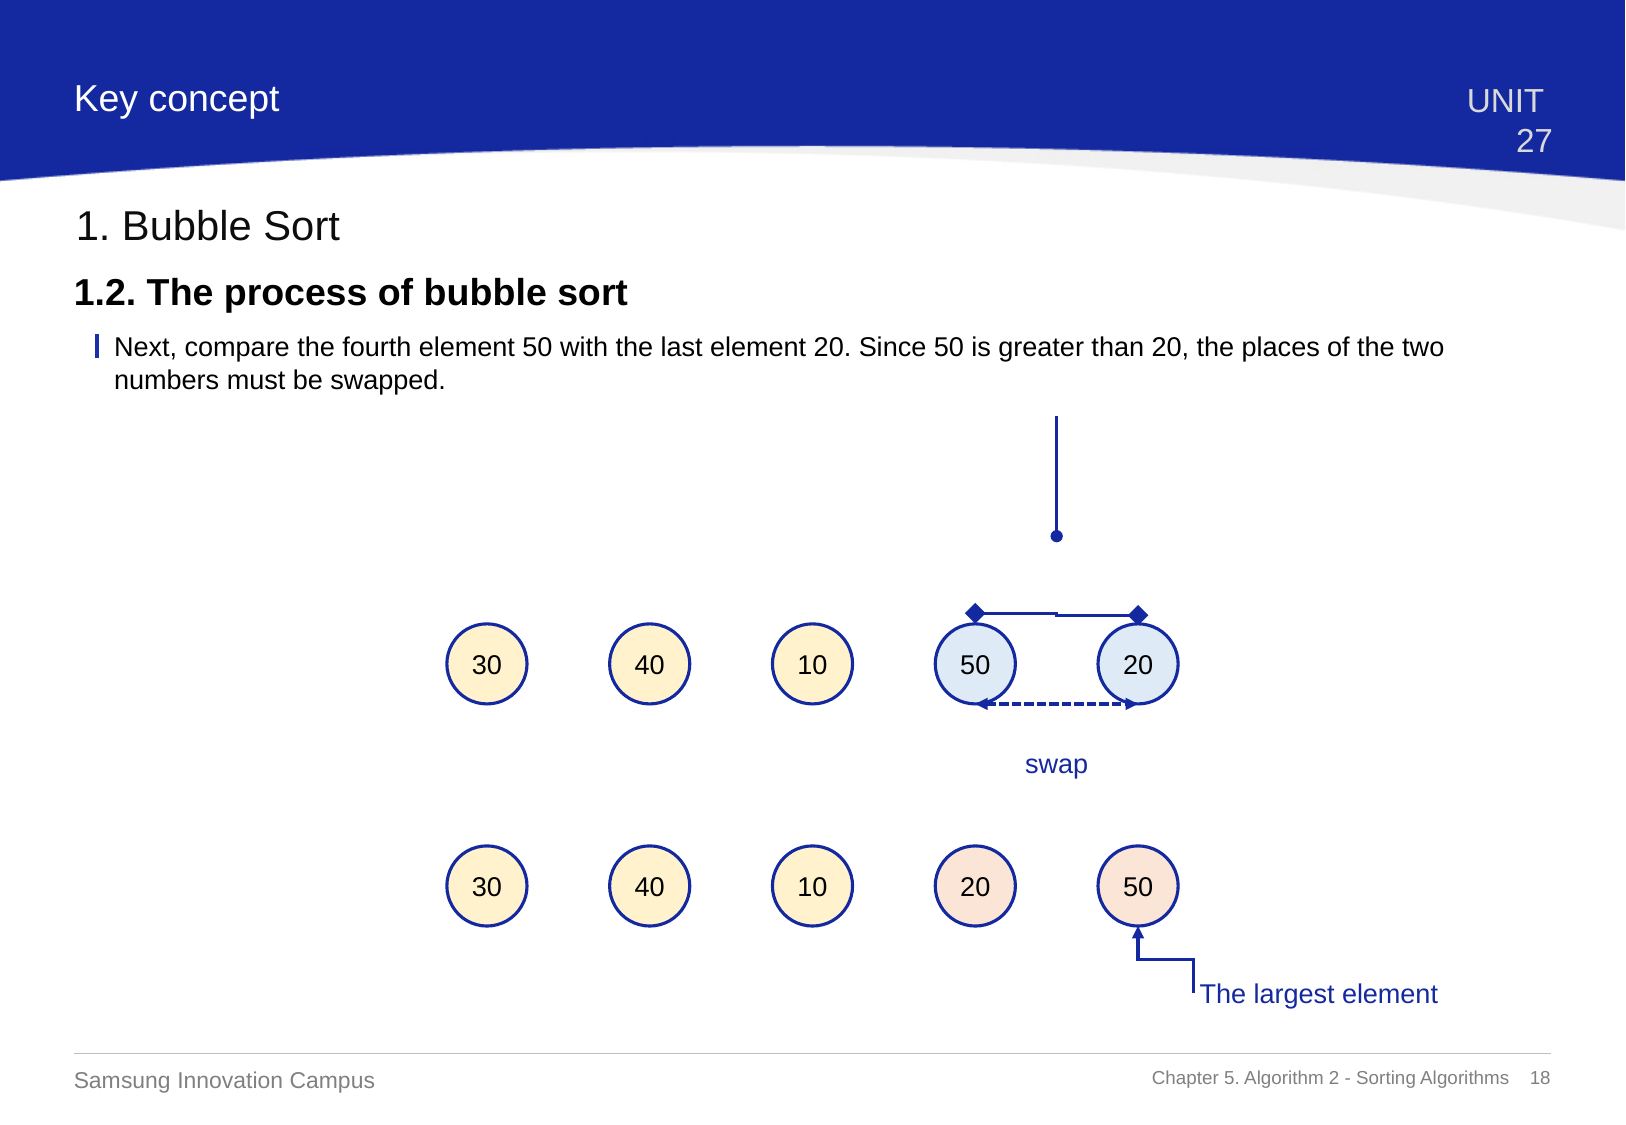

Key concept
UNIT  27
1. Bubble Sort
1.2. The process of bubble sort
Next, compare the fourth element 50 with the last element 20. Since 50 is greater than 20, the places of the two numbers must be swapped.
20
50
10
40
30
swap
50
20
10
40
30
The largest element